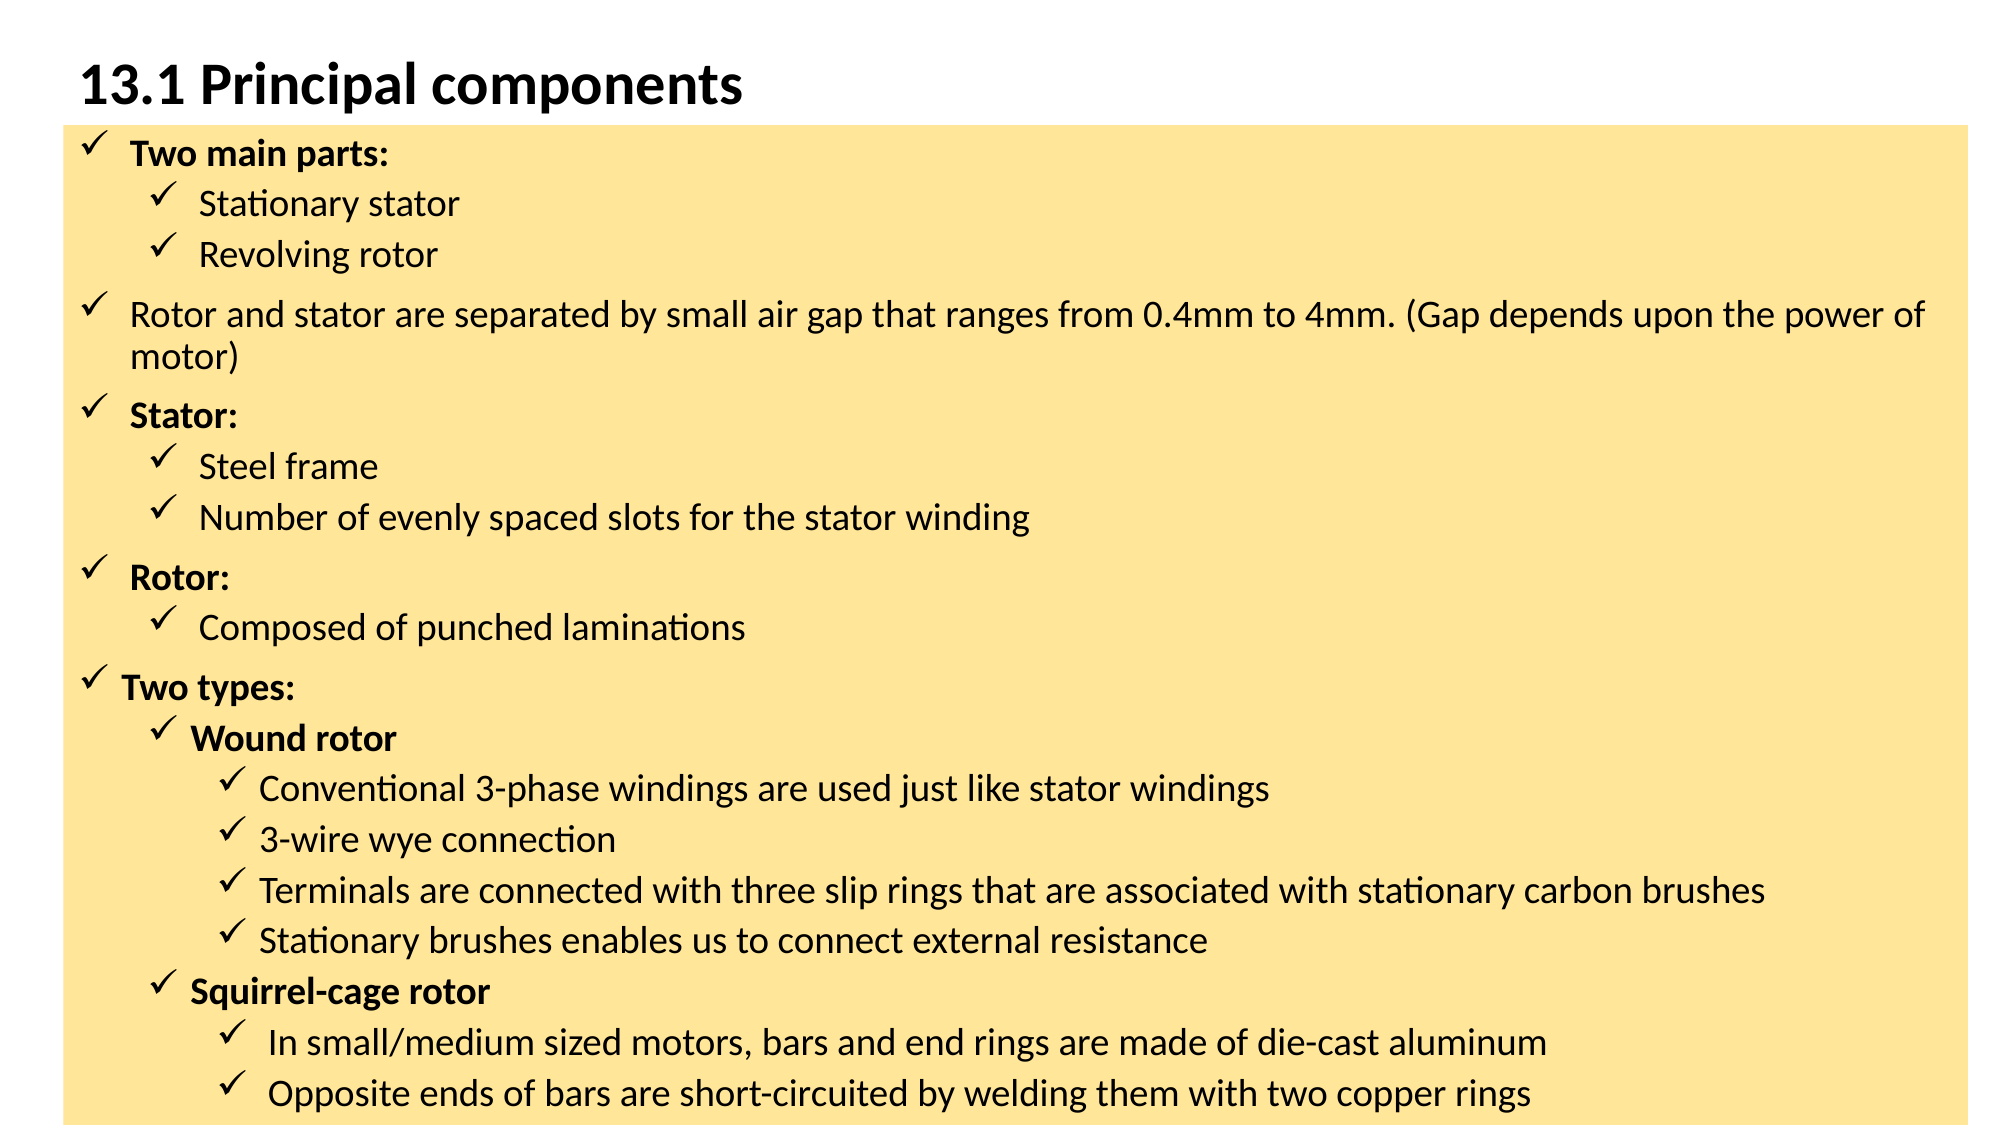

# 13.1 Principal components
Two main parts:
Stationary stator
Revolving rotor
Rotor and stator are separated by small air gap that ranges from 0.4mm to 4mm. (Gap depends upon the power of motor)
Stator:
Steel frame
Number of evenly spaced slots for the stator winding
Rotor:
Composed of punched laminations
Two types:
Wound rotor
Conventional 3-phase windings are used just like stator windings
3-wire wye connection
Terminals are connected with three slip rings that are associated with stationary carbon brushes
Stationary brushes enables us to connect external resistance
Squirrel-cage rotor
In small/medium sized motors, bars and end rings are made of die-cast aluminum
Opposite ends of bars are short-circuited by welding them with two copper rings

EE350 Electric Machinery Fundamentals
4